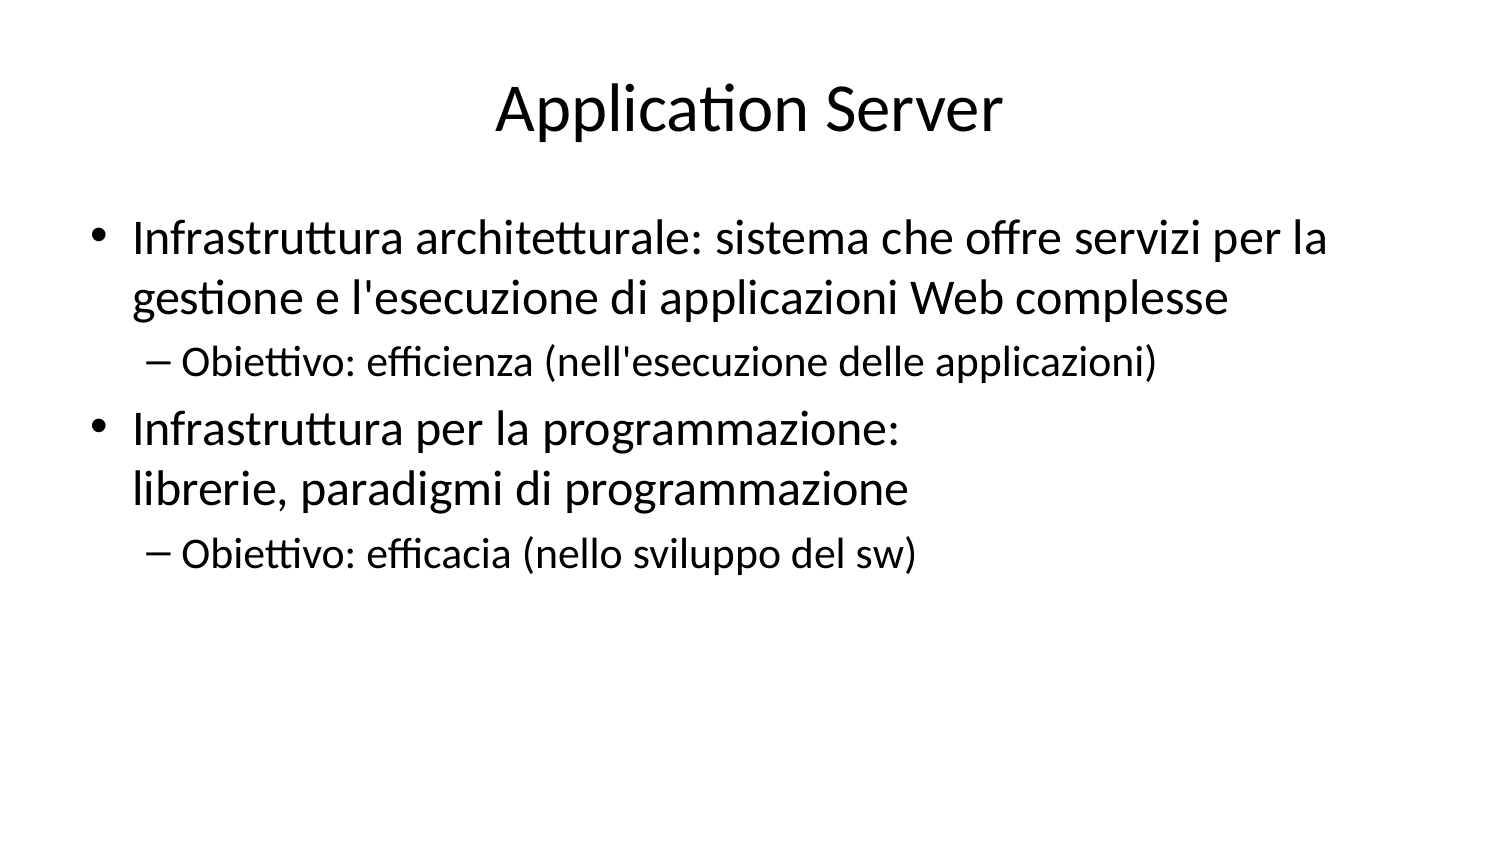

# Application Server
Infrastruttura architetturale: sistema che offre servizi per la gestione e l'esecuzione di applicazioni Web complesse
Obiettivo: efficienza (nell'esecuzione delle applicazioni)
Infrastruttura per la programmazione:
librerie, paradigmi di programmazione
Obiettivo: efficacia (nello sviluppo del sw)